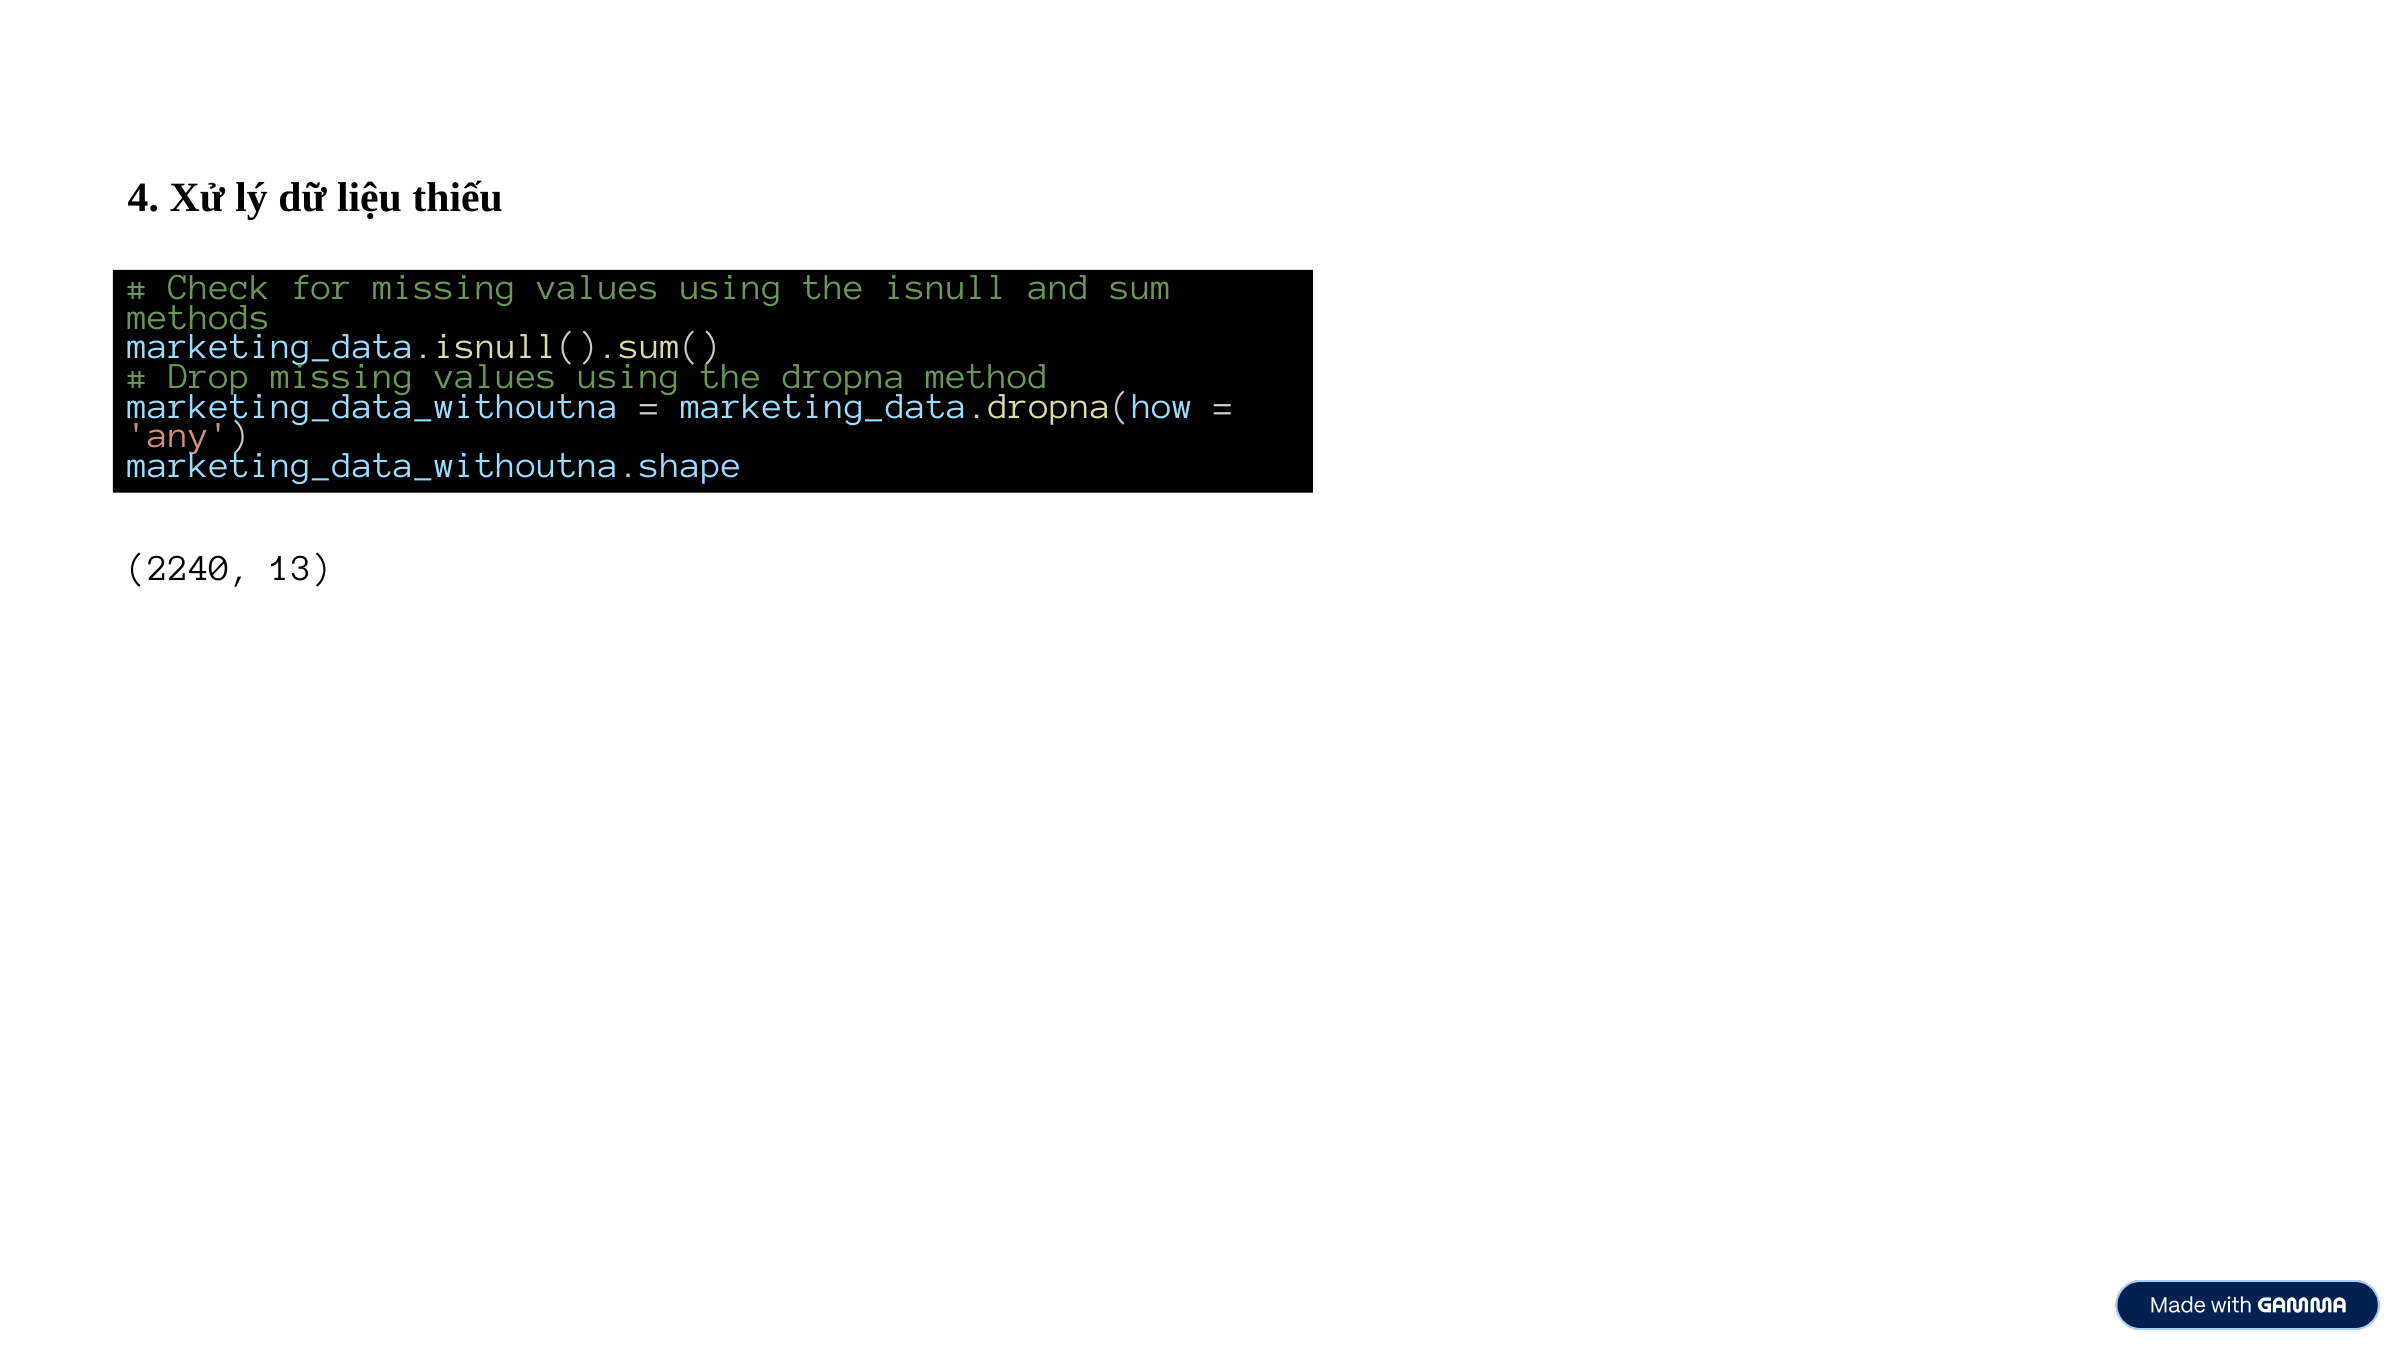

4. Xử lý dữ liệu thiếu
# Check for missing values using the isnull and sum methods
marketing_data.isnull().sum()
# Drop missing values using the dropna method
marketing_data_withoutna = marketing_data.dropna(how = 'any')
marketing_data_withoutna.shape
(2240, 13)